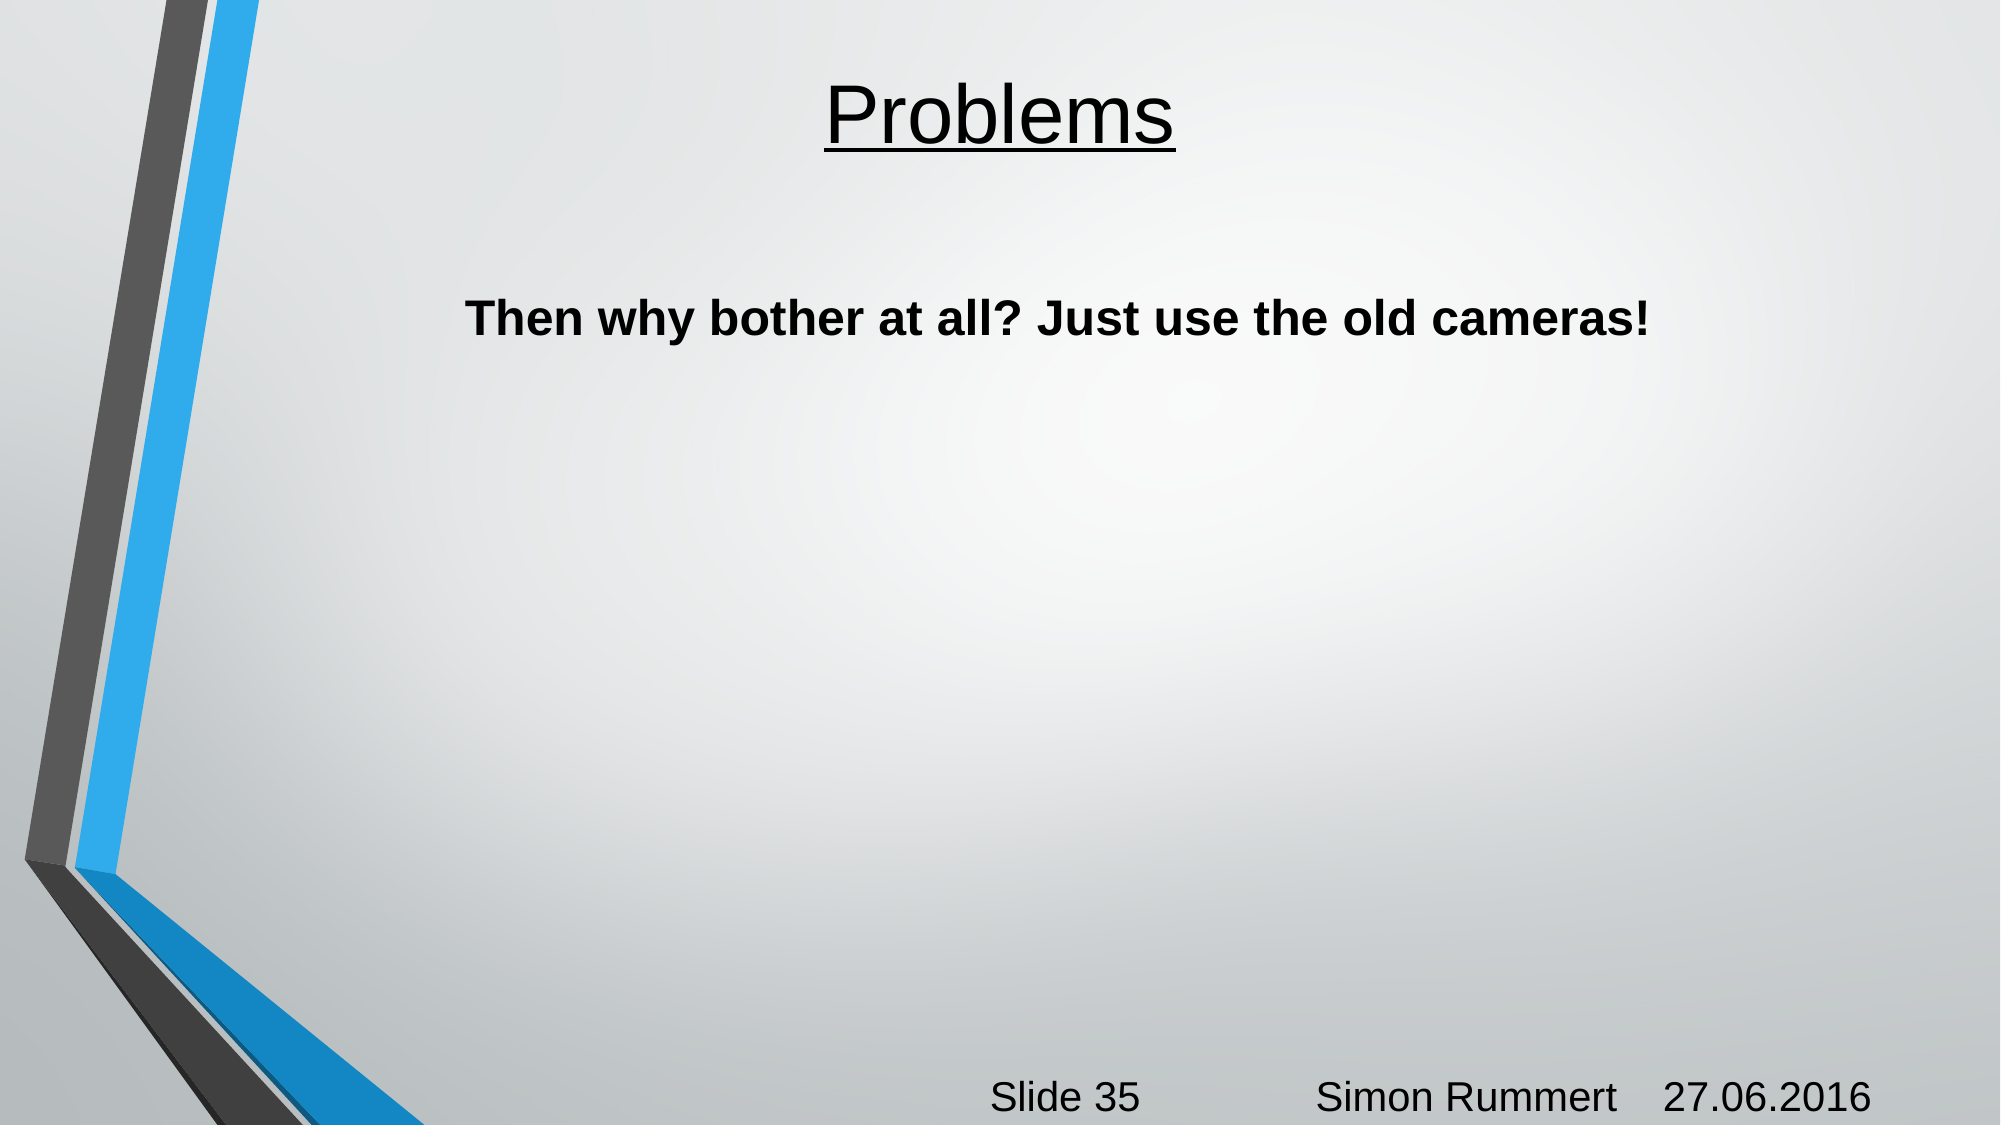

Problems
Then why bother at all? Just use the old cameras!
Slide 35
Simon Rummert
27.06.2016